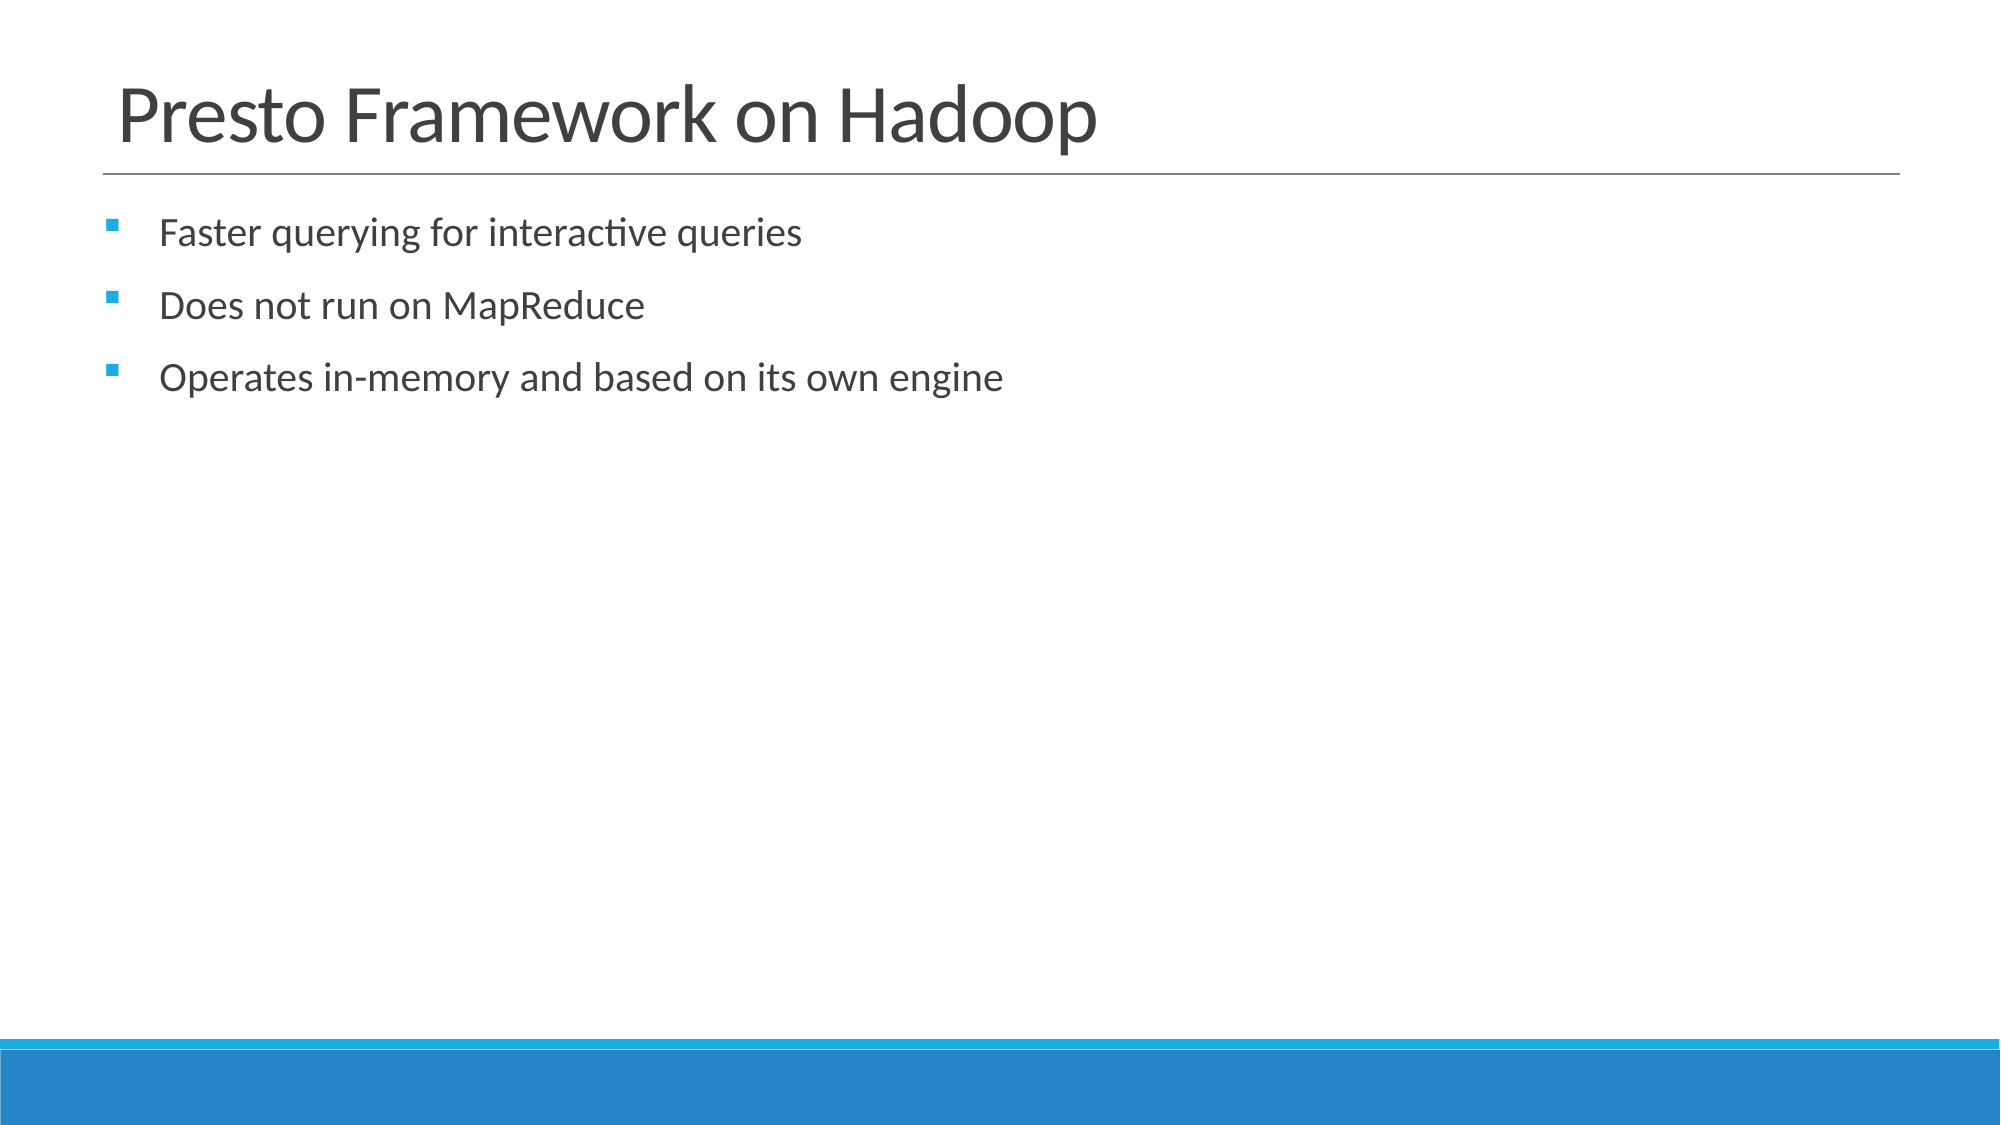

# Presto Framework on Hadoop
Faster querying for interactive queries
Does not run on MapReduce
Operates in-memory and based on its own engine